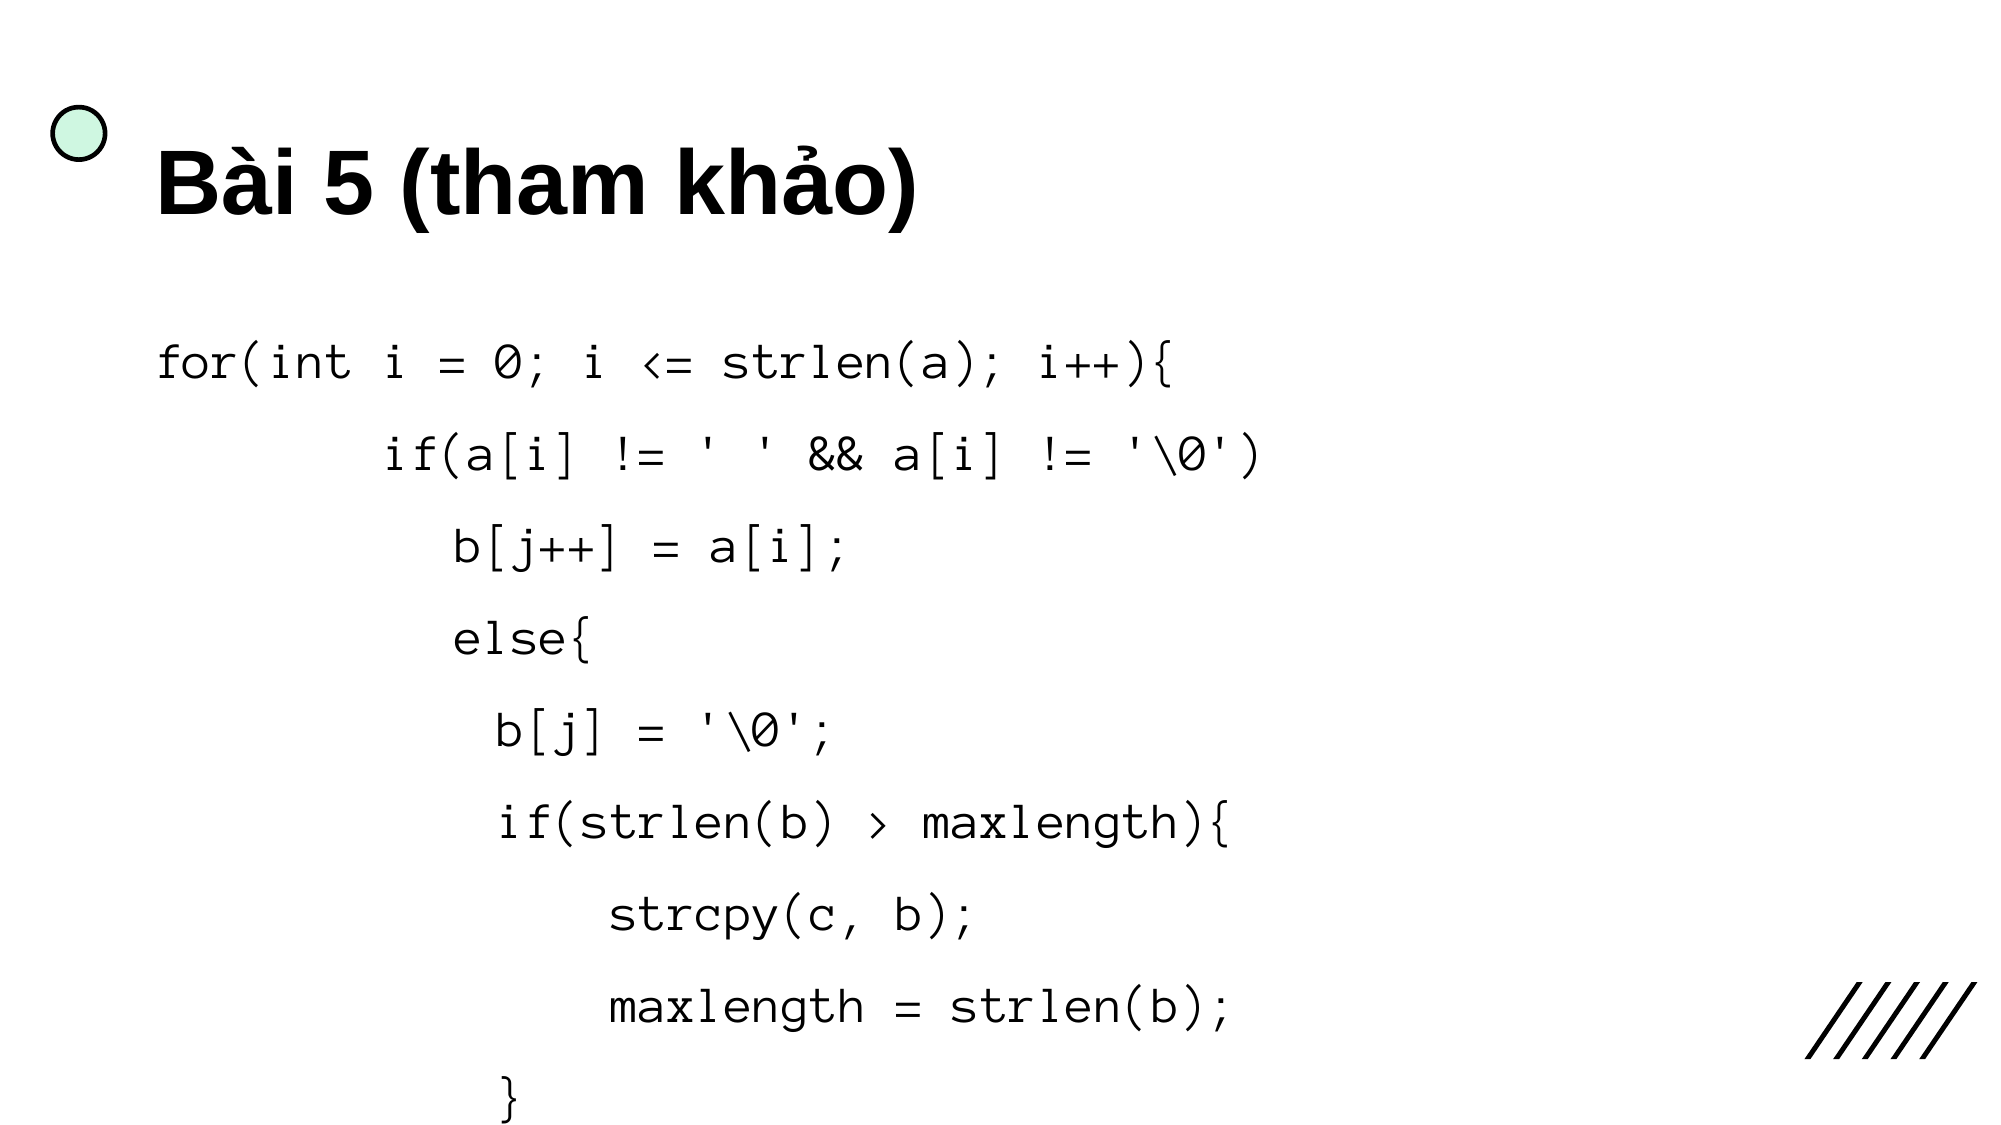

# Bài 5 (tham khảo)
for(int i = 0; i <= strlen(a); i++){
        if(a[i] != ' ' && a[i] != '\0')
	    	b[j++] = a[i];
		else{
            b[j] = '\0';
            if(strlen(b) > maxlength){
                strcpy(c, b);
                maxlength = strlen(b);
            }